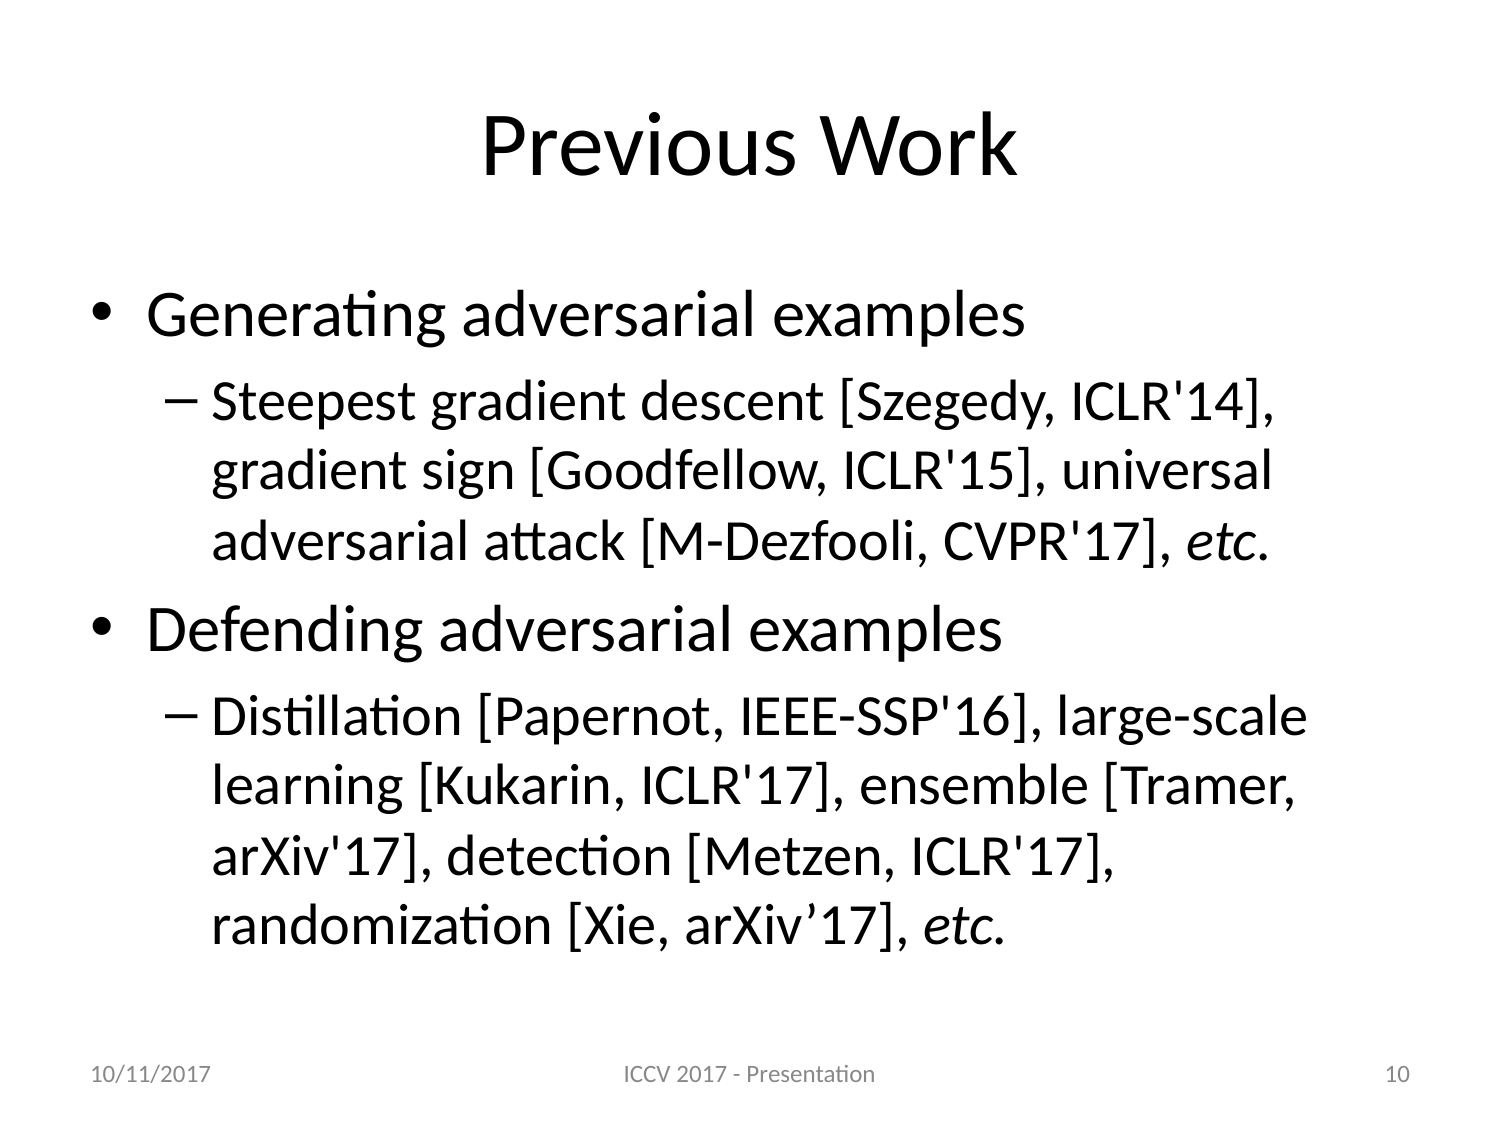

# Previous Work
Generating adversarial examples
Steepest gradient descent [Szegedy, ICLR'14], gradient sign [Goodfellow, ICLR'15], universal adversarial attack [M-Dezfooli, CVPR'17], etc.
Defending adversarial examples
Distillation [Papernot, IEEE-SSP'16], large-scale learning [Kukarin, ICLR'17], ensemble [Tramer, arXiv'17], detection [Metzen, ICLR'17], randomization [Xie, arXiv’17], etc.
10/11/2017
ICCV 2017 - Presentation
10